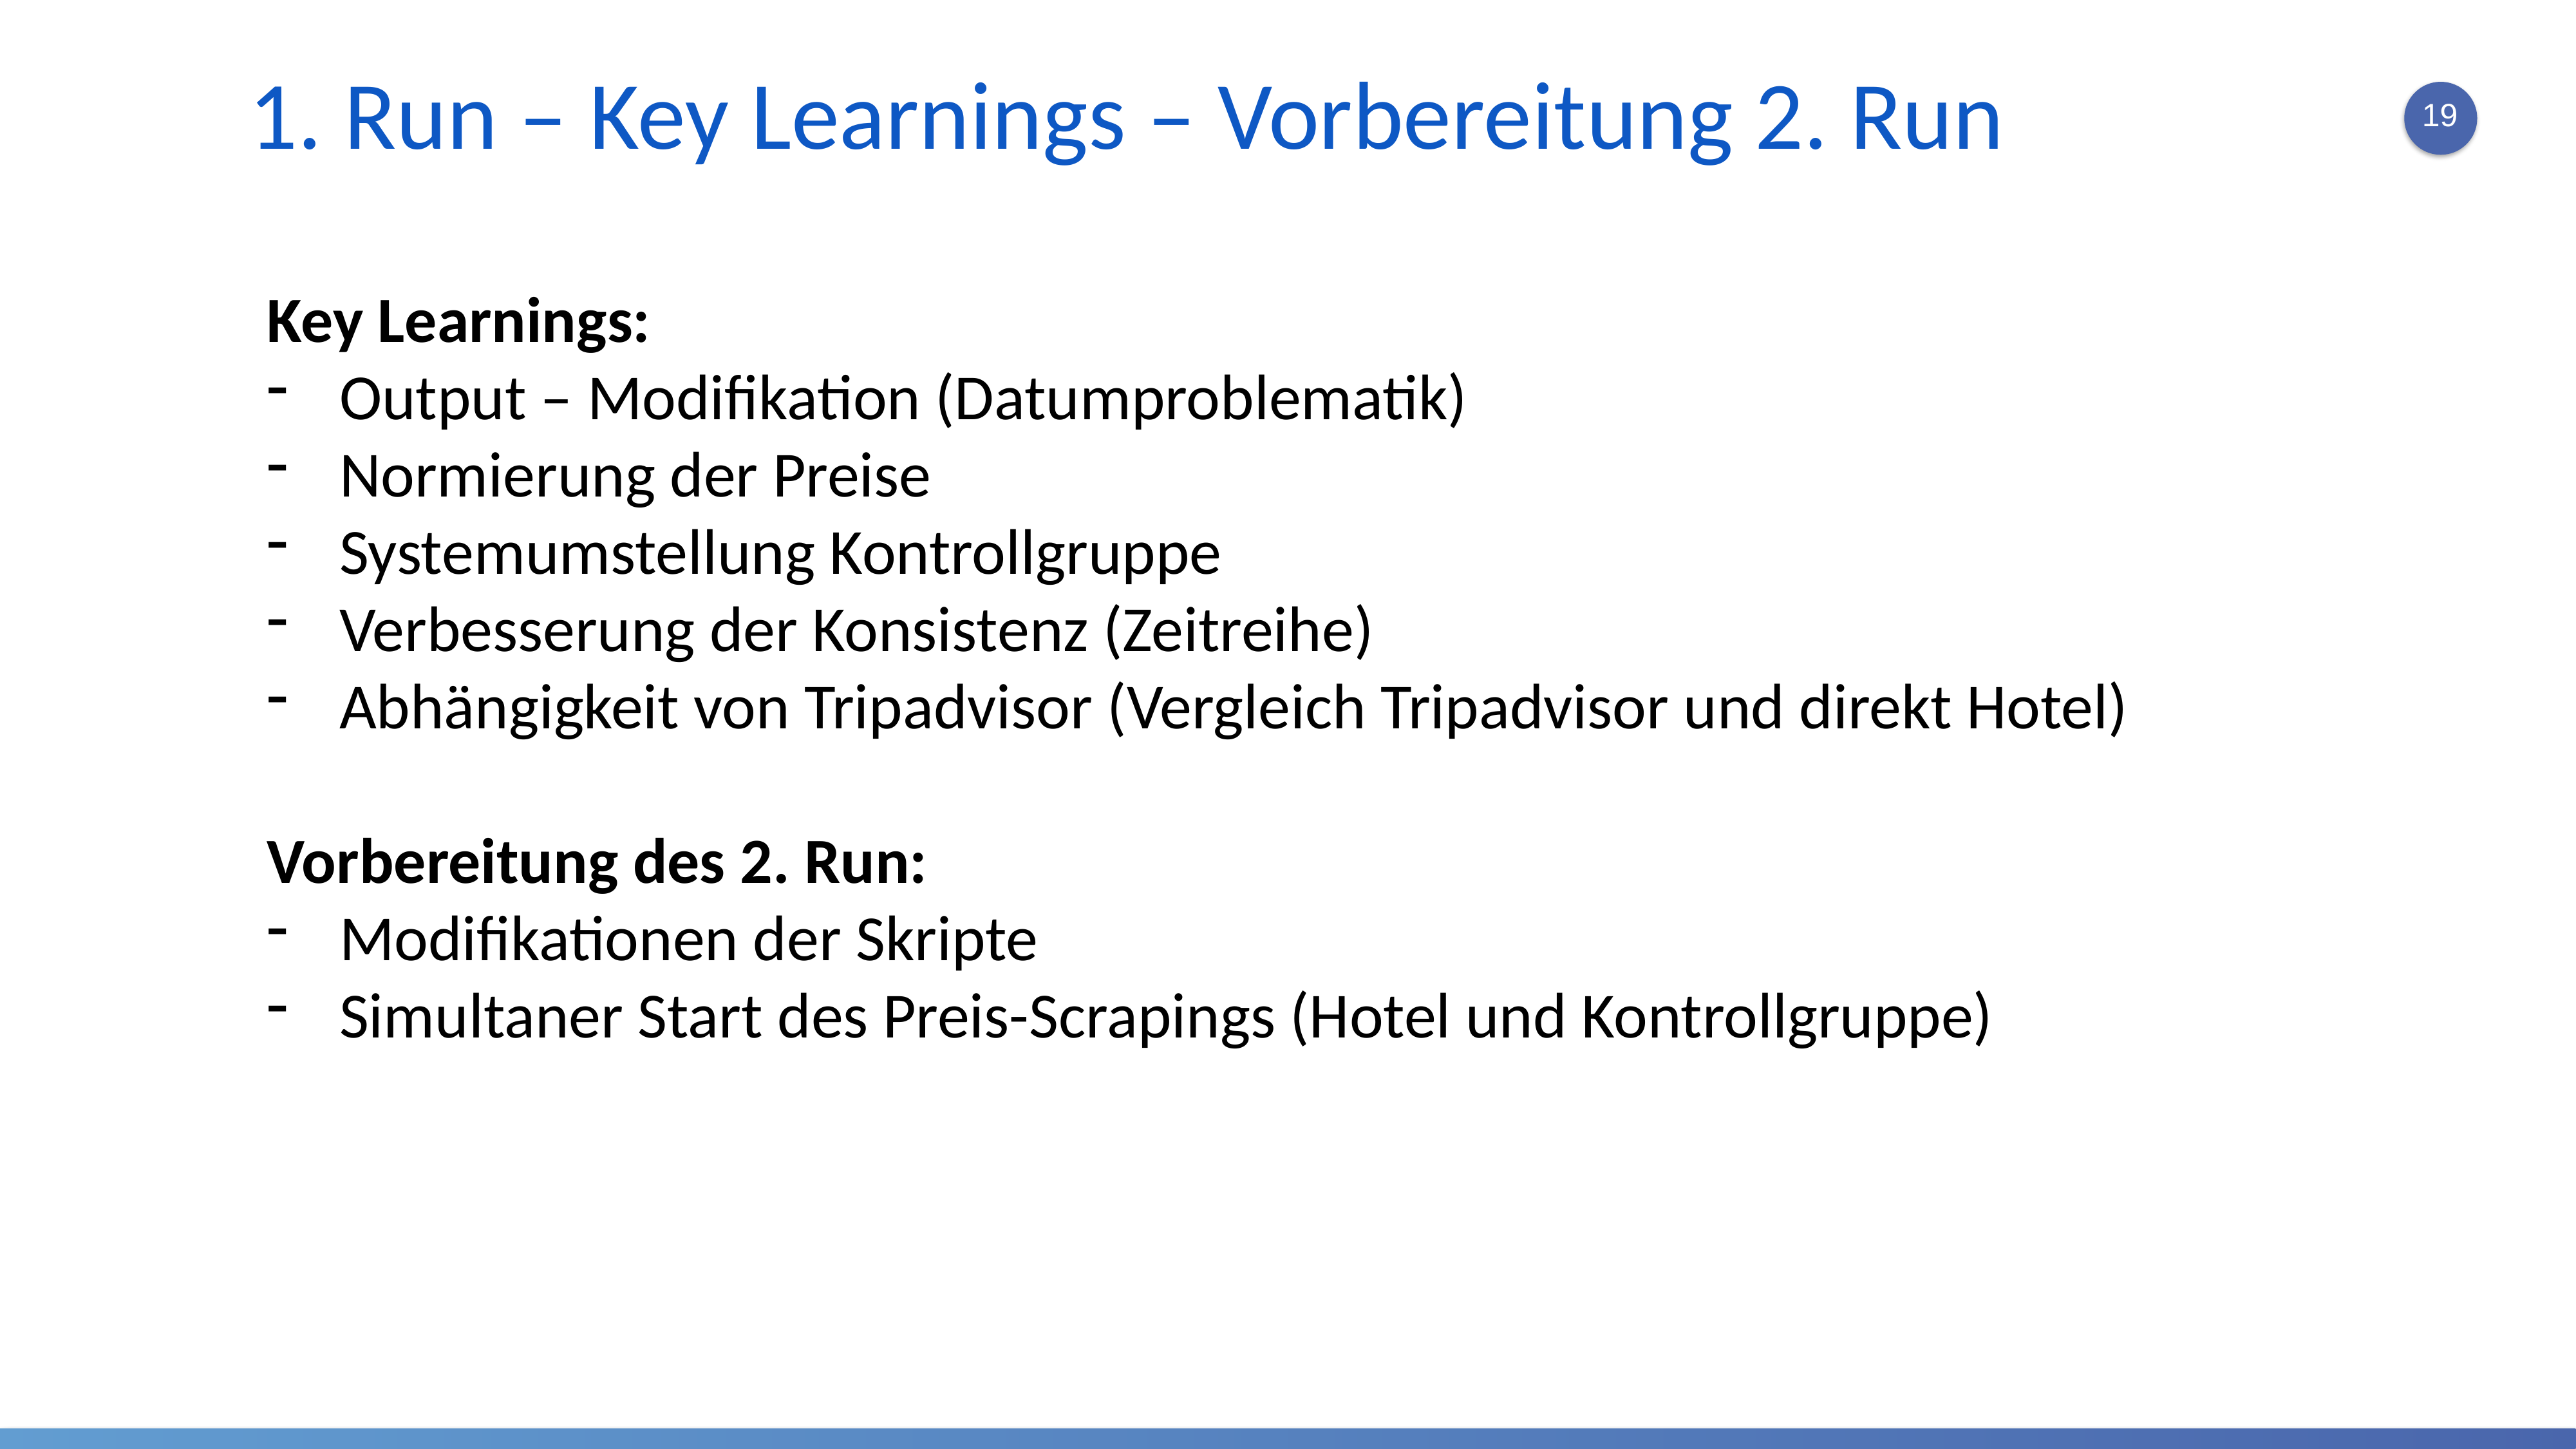

1. Run – Key Learnings – Vorbereitung 2. Run
19
Key Learnings:
Output – Modifikation (Datumproblematik)
Normierung der Preise
Systemumstellung Kontrollgruppe
Verbesserung der Konsistenz (Zeitreihe)
Abhängigkeit von Tripadvisor (Vergleich Tripadvisor und direkt Hotel)

Vorbereitung des 2. Run:
Modifikationen der Skripte
Simultaner Start des Preis-Scrapings (Hotel und Kontrollgruppe)